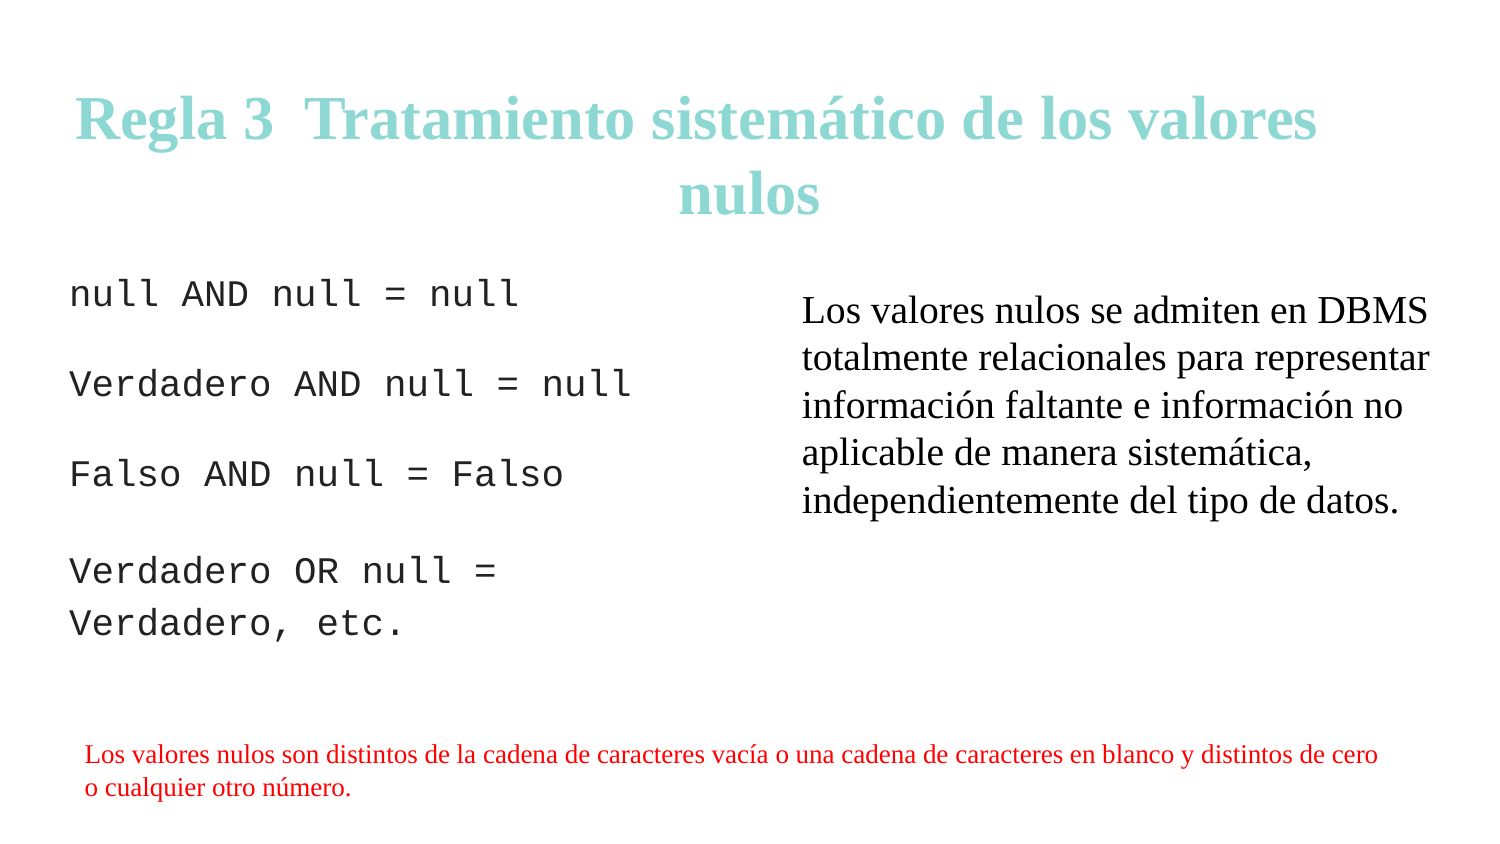

Regla 3  Tratamiento sistemático de los valores 	nulos

Los valores nulos se admiten en DBMS totalmente relacionales para representar información faltante e información no aplicable de manera sistemática, independientemente del tipo de datos.

null AND null = null

Verdadero AND null = null

Falso AND null = Falso

Verdadero OR null = Verdadero, etc.

Los valores nulos son distintos de la cadena de caracteres vacía o una cadena de caracteres en blanco y distintos de cero o cualquier otro número.